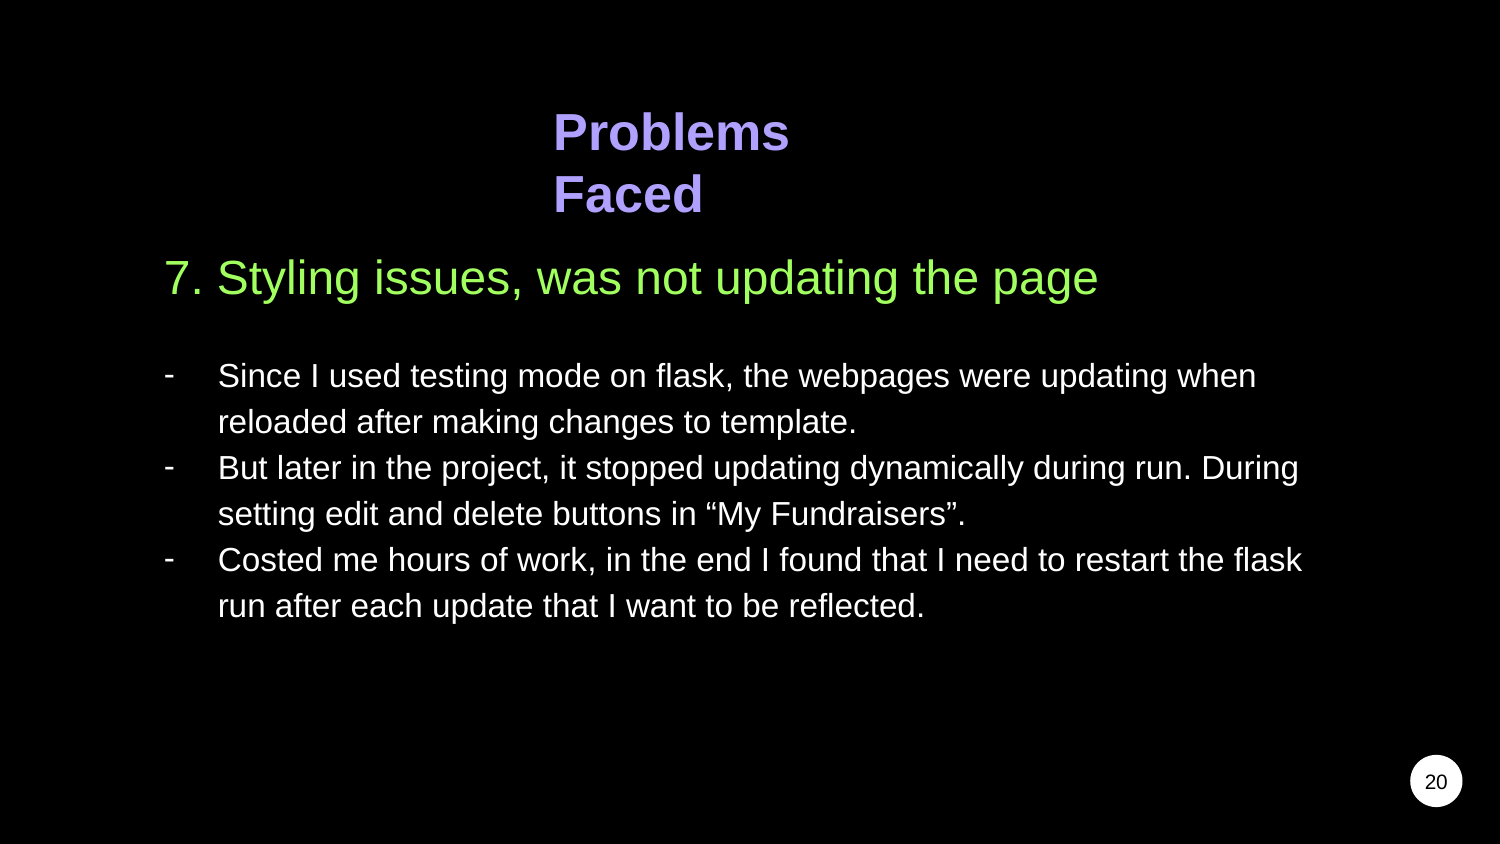

Problems Faced
7. Styling issues, was not updating the page
Since I used testing mode on flask, the webpages were updating when reloaded after making changes to template.
But later in the project, it stopped updating dynamically during run. During setting edit and delete buttons in “My Fundraisers”.
Costed me hours of work, in the end I found that I need to restart the flask run after each update that I want to be reflected.
20
20